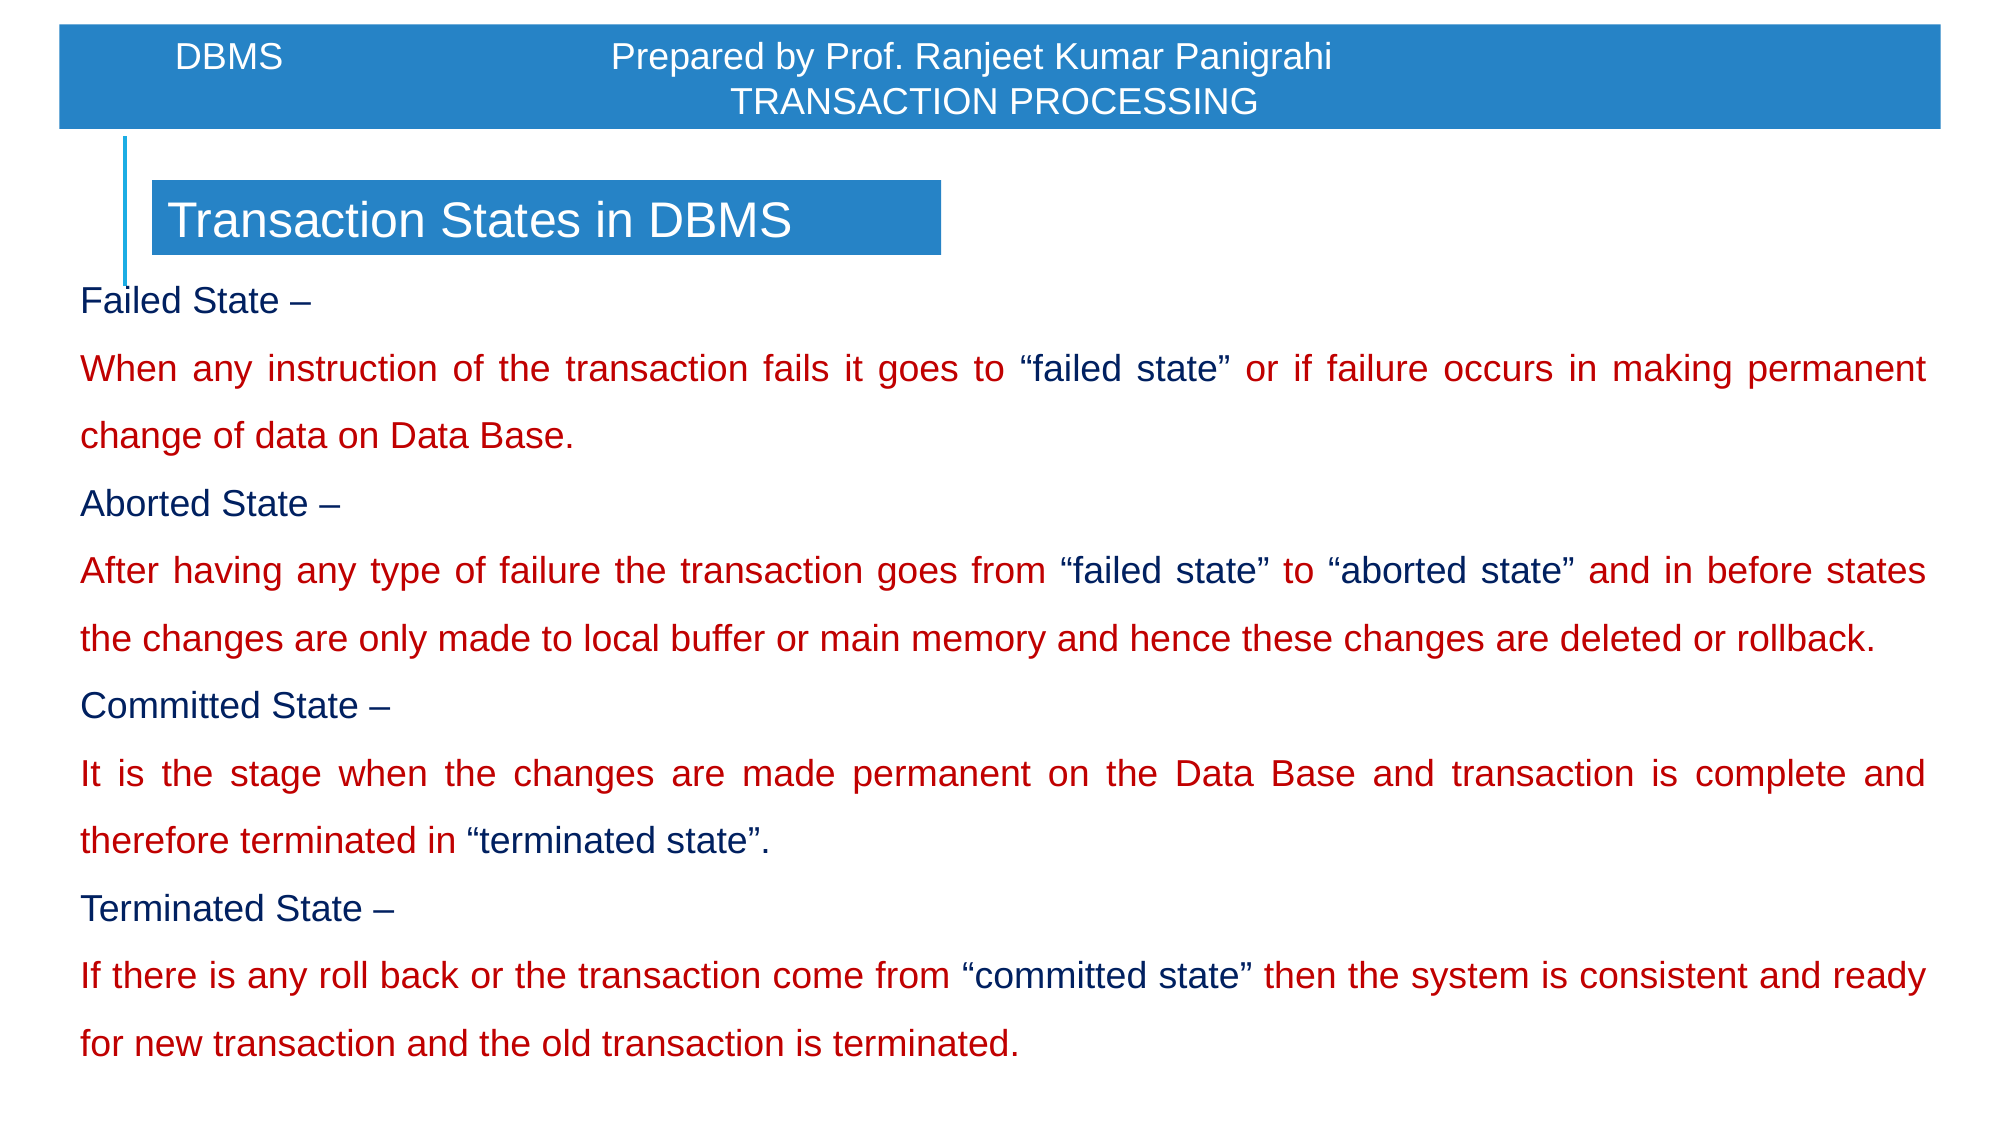

DBMS		             Prepared by Prof. Ranjeet Kumar Panigrahi				TRANSACTION PROCESSING
Transaction States in DBMS
Failed State –
When any instruction of the transaction fails it goes to “failed state” or if failure occurs in making permanent change of data on Data Base.
Aborted State –
After having any type of failure the transaction goes from “failed state” to “aborted state” and in before states the changes are only made to local buffer or main memory and hence these changes are deleted or rollback.
Committed State –
It is the stage when the changes are made permanent on the Data Base and transaction is complete and therefore terminated in “terminated state”.
Terminated State –
If there is any roll back or the transaction come from “committed state” then the system is consistent and ready for new transaction and the old transaction is terminated.